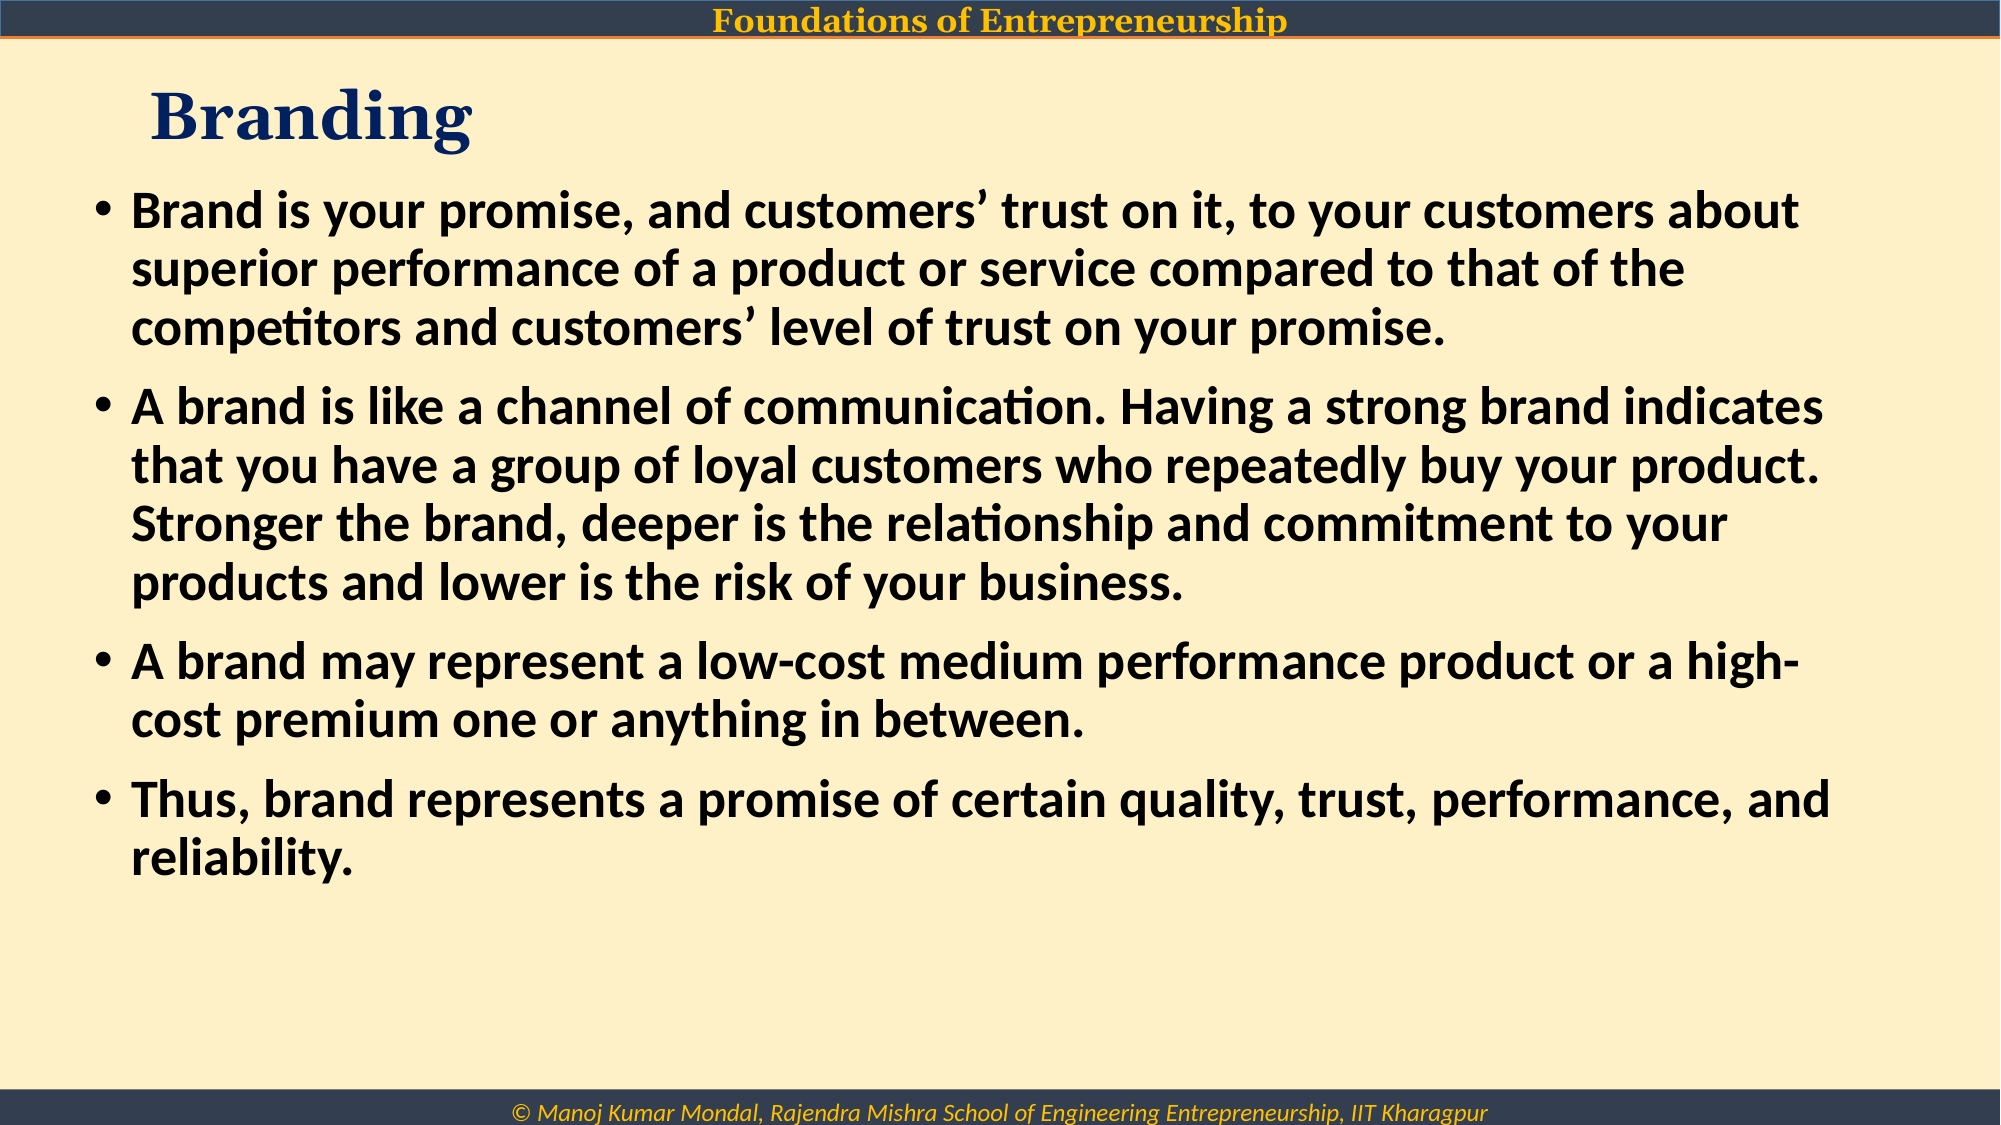

# Branding
Brand is your promise, and customers’ trust on it, to your customers about superior performance of a product or service compared to that of the competitors and customers’ level of trust on your promise.
A brand is like a channel of communication. Having a strong brand indicates that you have a group of loyal customers who repeatedly buy your product. Stronger the brand, deeper is the relationship and commitment to your products and lower is the risk of your business.
A brand may represent a low-cost medium performance product or a high-cost premium one or anything in between.
Thus, brand represents a promise of certain quality, trust, performance, and reliability.